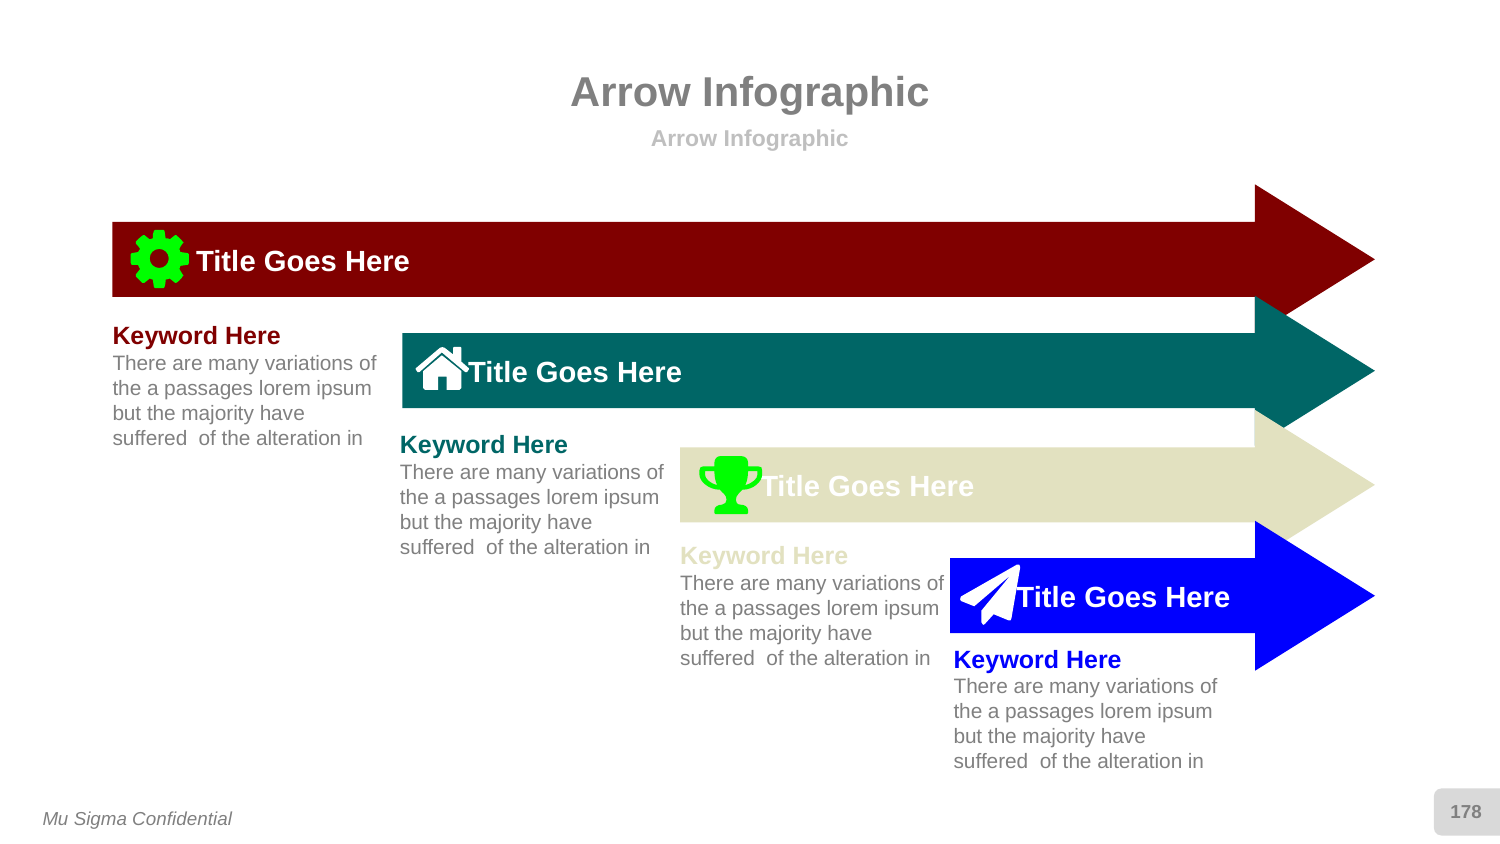

# Arrow Infographic
Arrow Infographic

Title Goes Here

Keyword Here
There are many variations of the a passages lorem ipsum but the majority have suffered  of the alteration in

Title Goes Here

Keyword Here
There are many variations of the a passages lorem ipsum but the majority have suffered  of the alteration in

Title Goes Here

Keyword Here
There are many variations of the a passages lorem ipsum but the majority have suffered  of the alteration in

Title Goes Here
Keyword Here
There are many variations of the a passages lorem ipsum but the majority have suffered  of the alteration in
178